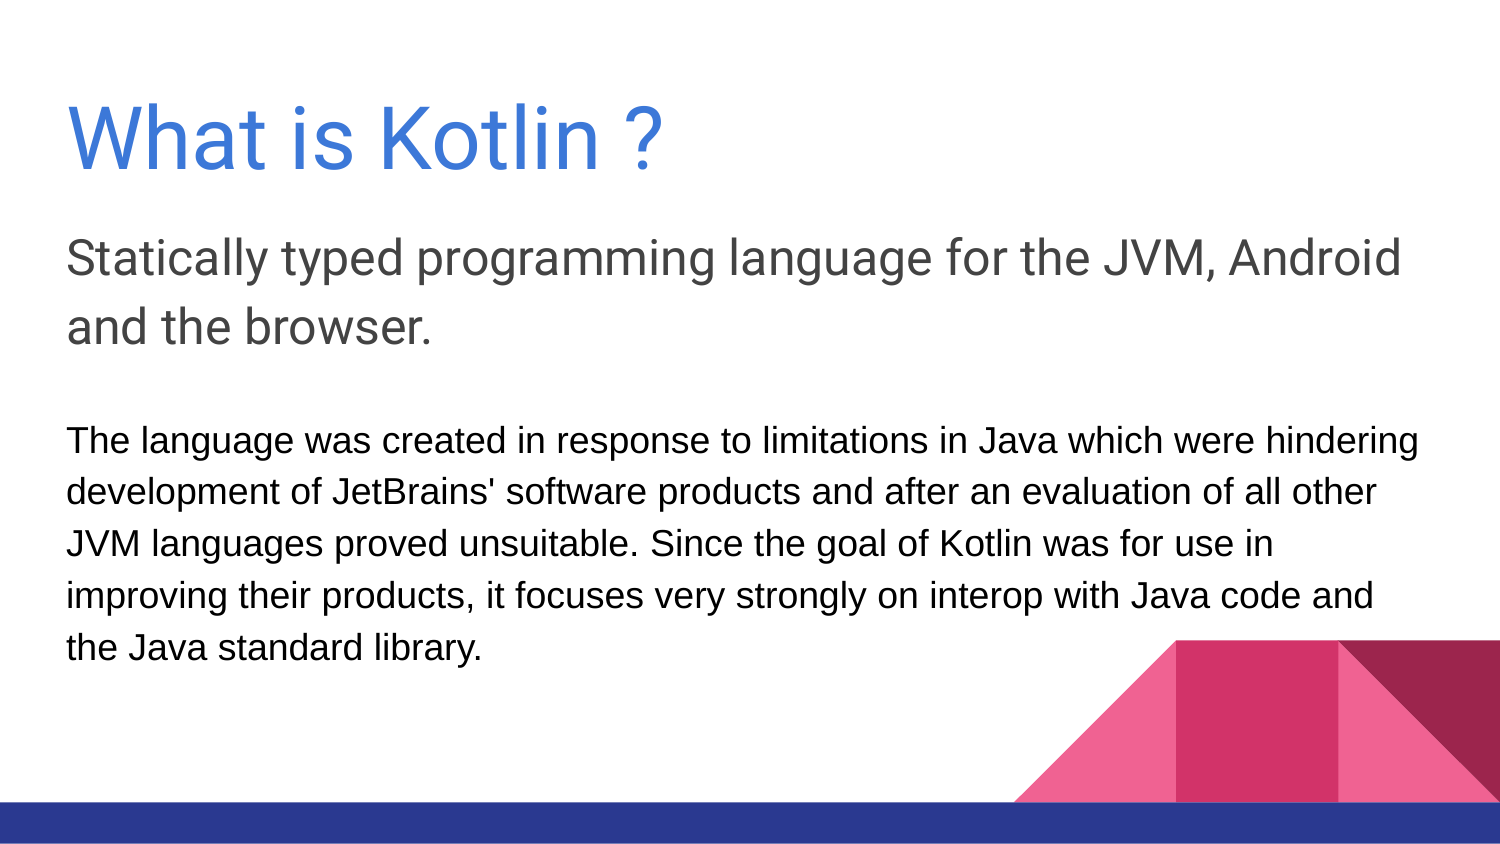

# What is Kotlin ?
Statically typed programming language for the JVM, Android and the browser.
The language was created in response to limitations in Java which were hindering development of JetBrains' software products and after an evaluation of all other JVM languages proved unsuitable. Since the goal of Kotlin was for use in improving their products, it focuses very strongly on interop with Java code and the Java standard library.